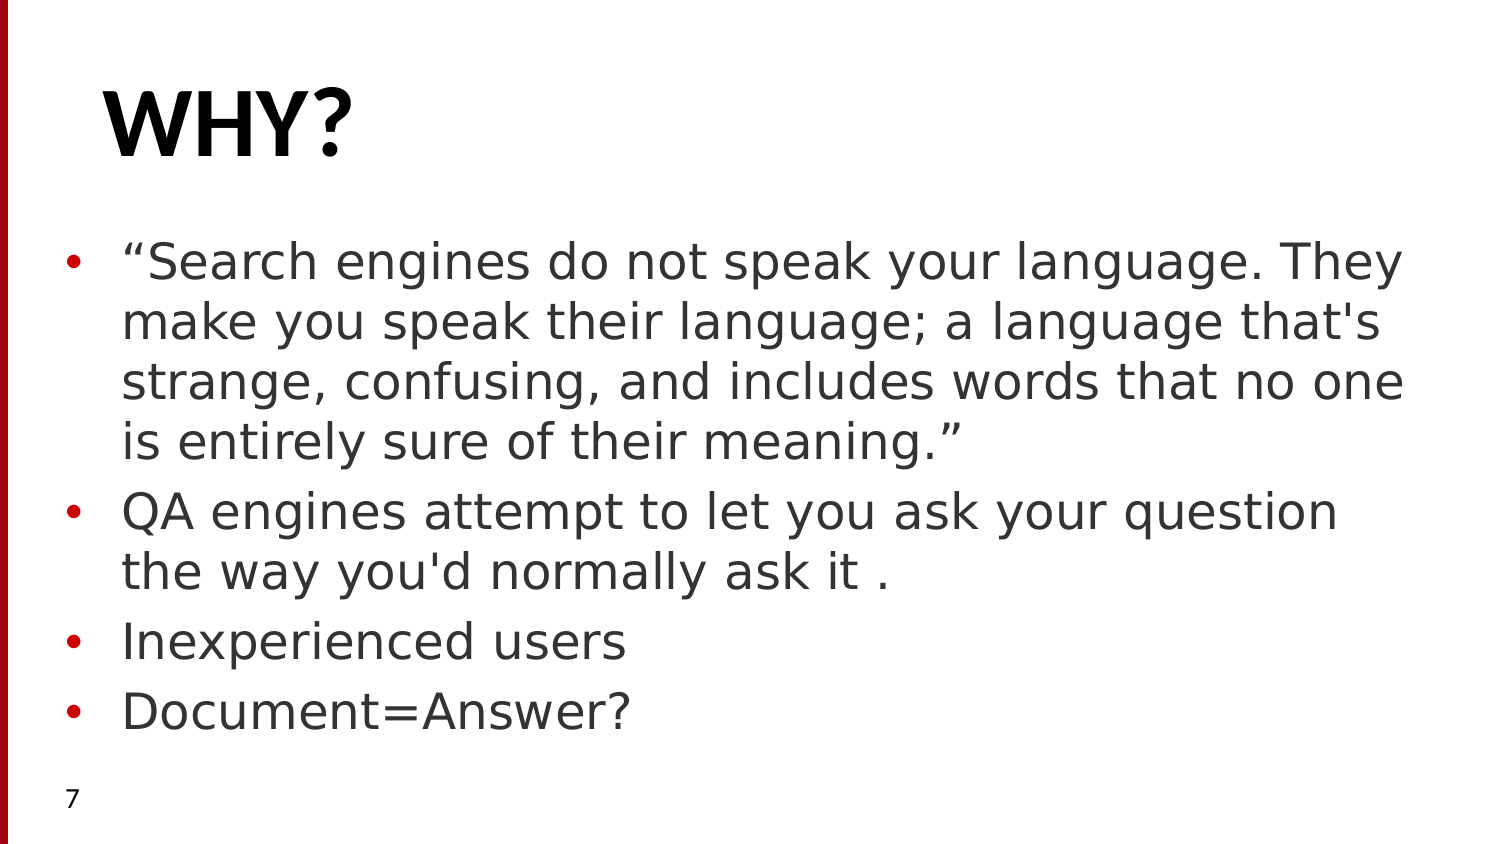

# WHY?
“Search engines do not speak your language. They make you speak their language; a language that's strange, confusing, and includes words that no one is entirely sure of their meaning.”
QA engines attempt to let you ask your question the way you'd normally ask it .
Inexperienced users
Document=Answer?

7